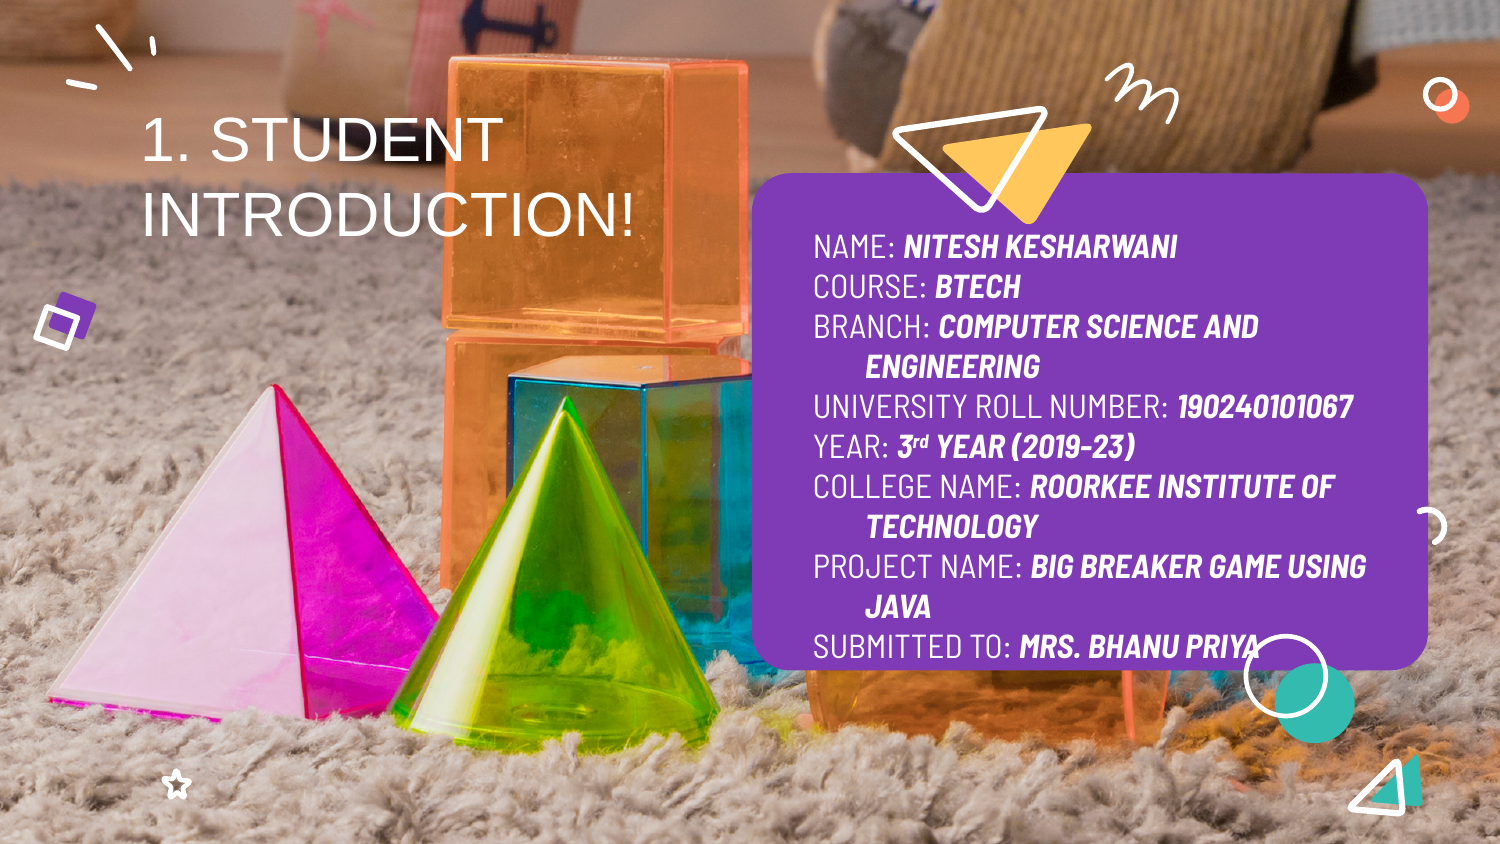

# 1. STUDENT INTRODUCTION!
NAME: NITESH KESHARWANI
COURSE: BTECH
BRANCH: COMPUTER SCIENCE AND       ENGINEERING
UNIVERSITY ROLL NUMBER: 190240101067
YEAR: 3rd YEAR (2019-23)
COLLEGE NAME: ROORKEE INSTITUTE OF TECHNOLOGY
PROJECT NAME: BIG BREAKER GAME USING JAVA
SUBMITTED TO: MRS. BHANU PRIYA